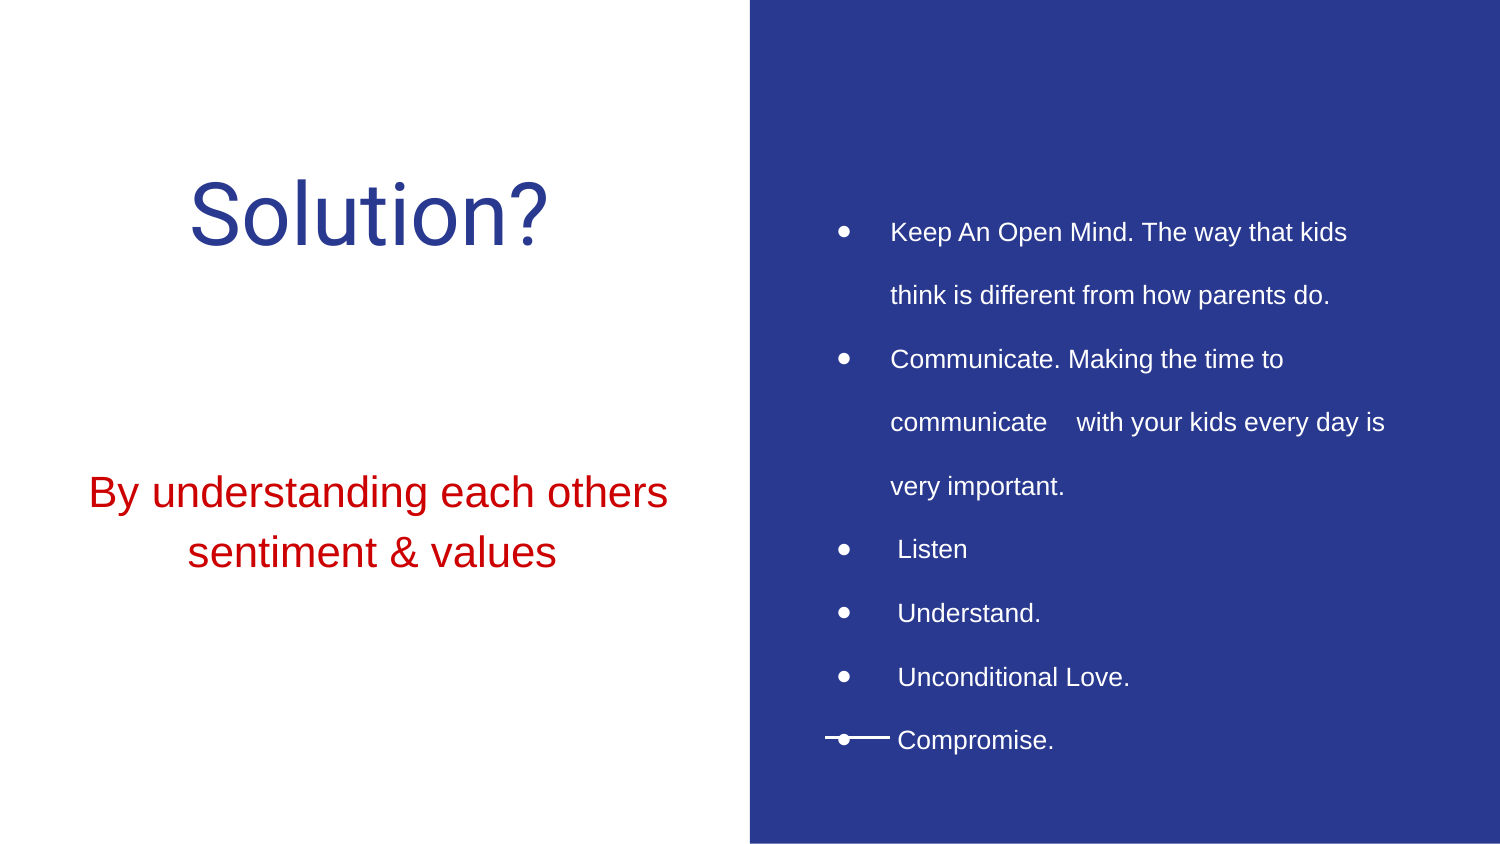

# Solution?
Keep An Open Mind. The way that kids think is different from how parents do.
Communicate. Making the time to communicate    with your kids every day is very important.
 Listen
 Understand.
 Unconditional Love.
 Compromise.

By understanding each others sentiment & values